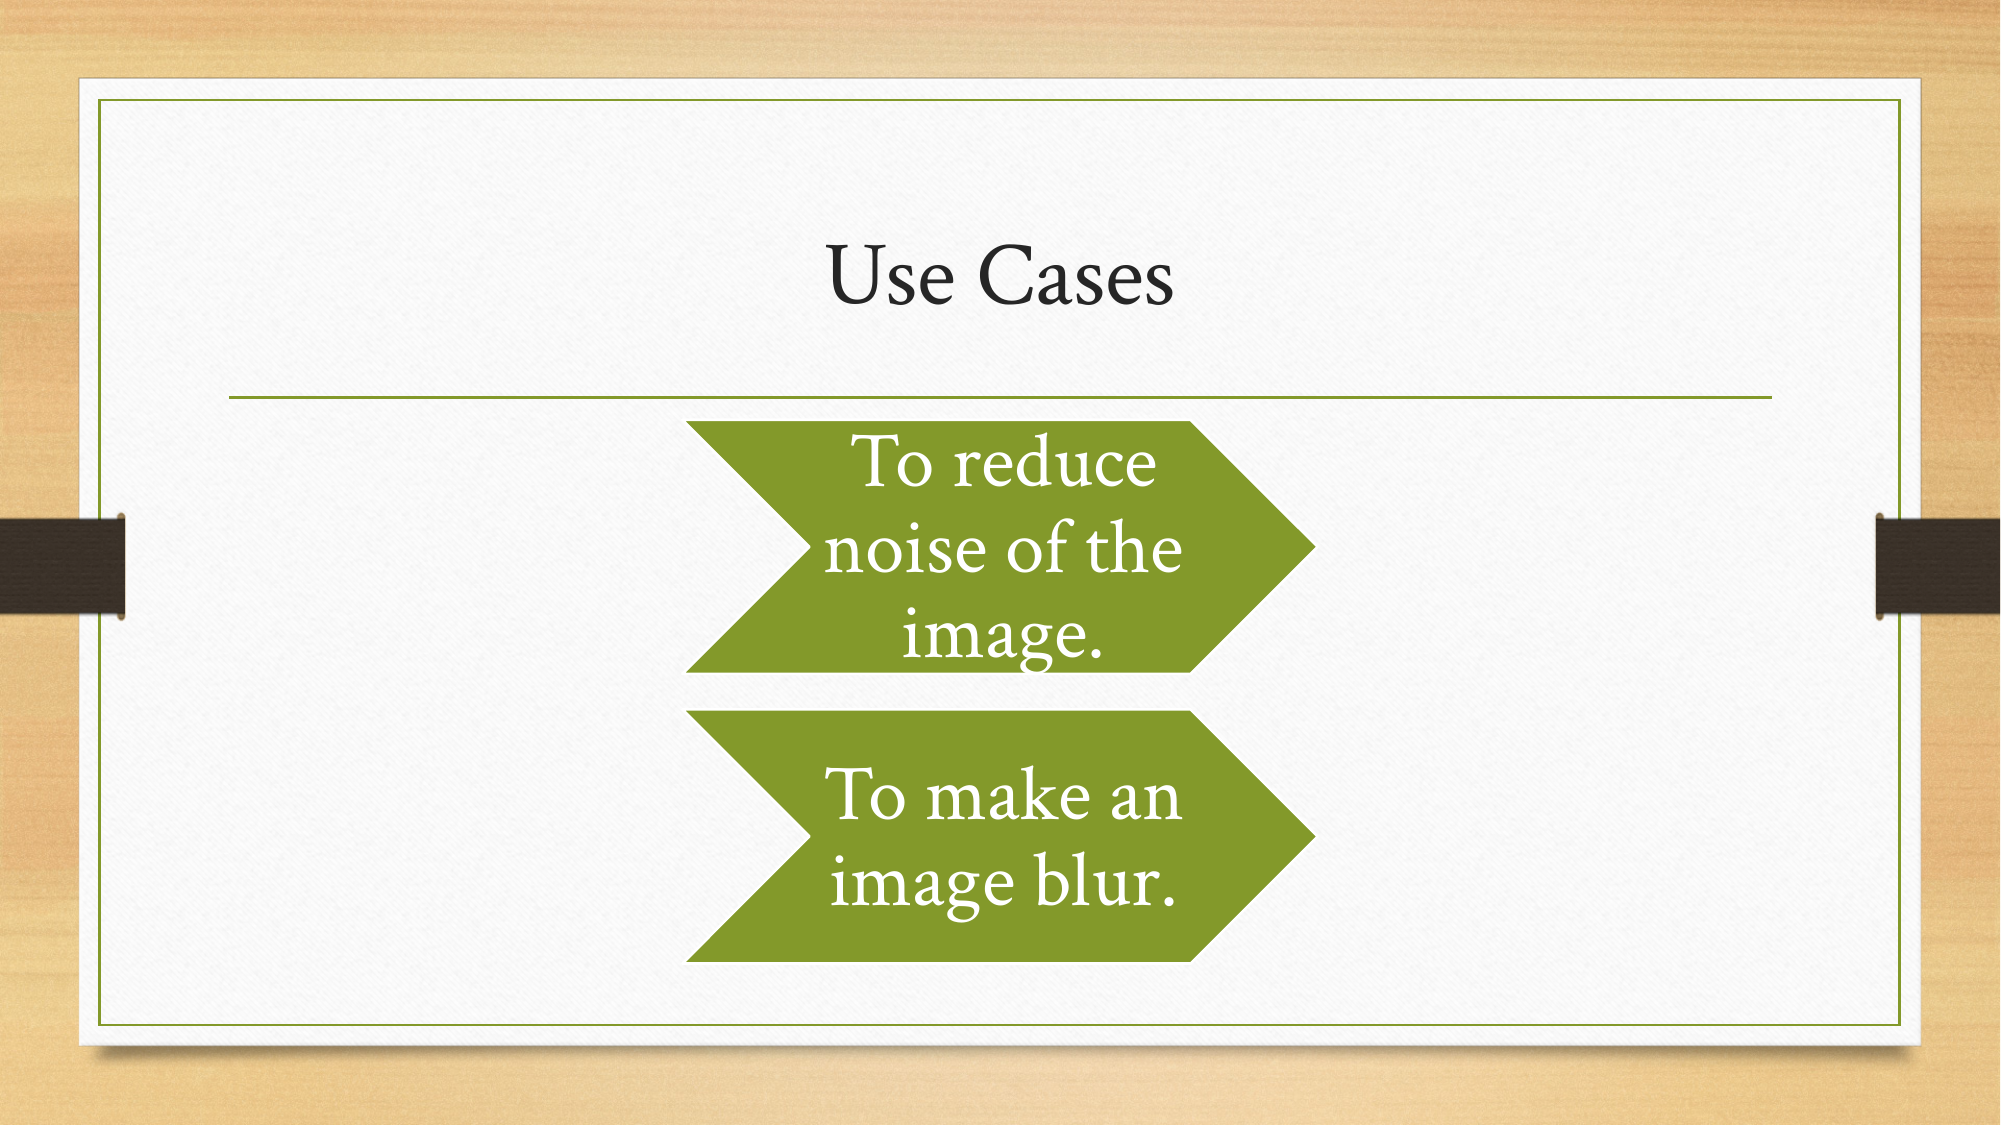

# Use Cases
To reduce noise of the image.
To make an image blur.